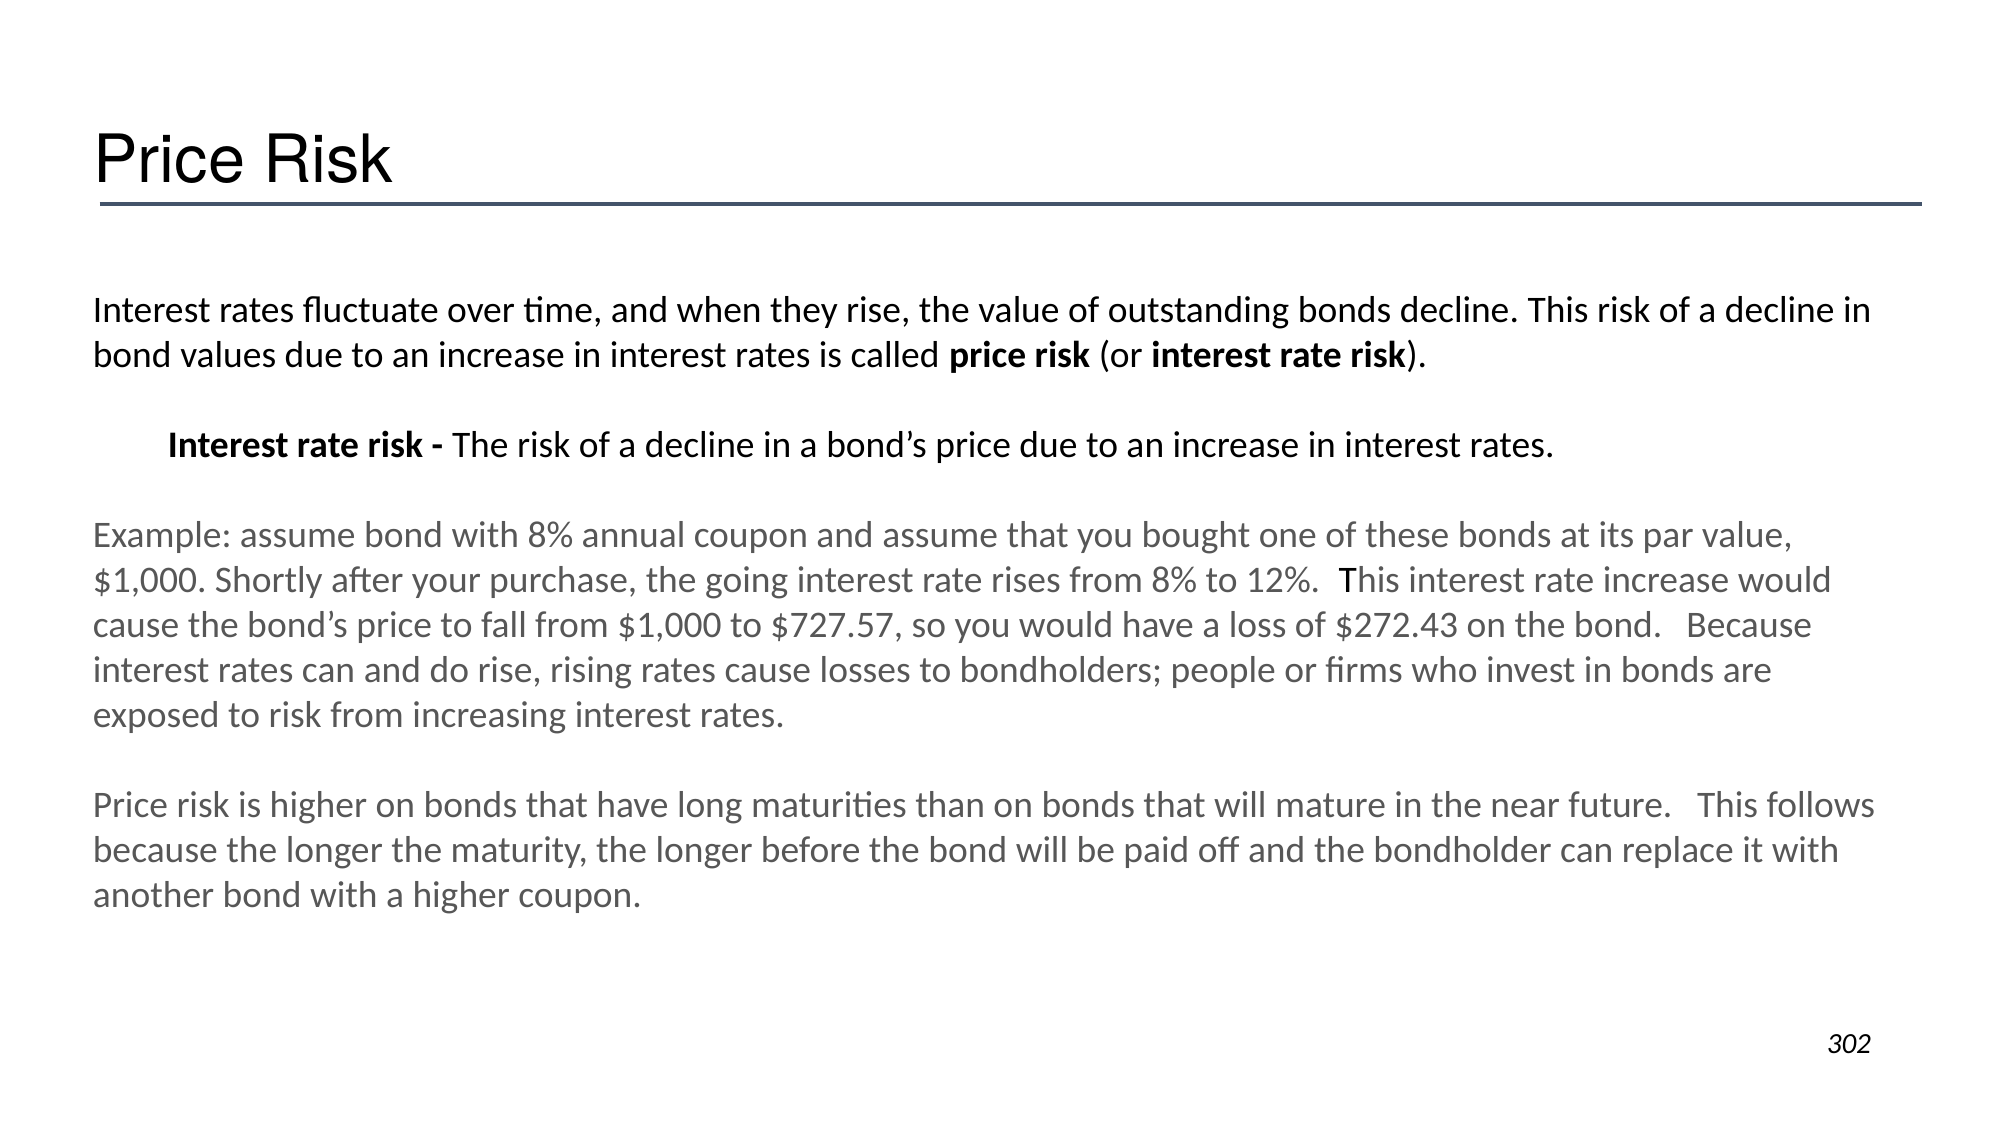

# Price Risk
Interest rates fluctuate over time, and when they rise, the value of outstanding bonds decline. This risk of a decline in bond values due to an increase in interest rates is called price risk (or interest rate risk).

Interest rate risk - The risk of a decline in a bond’s price due to an increase in interest rates.

Example: assume bond with 8% annual coupon and assume that you bought one of these bonds at its par value, $1,000. Shortly after your purchase, the going interest rate rises from 8% to 12%.  This interest rate increase would cause the bond’s price to fall from $1,000 to $727.57, so you would have a loss of $272.43 on the bond.   Because interest rates can and do rise, rising rates cause losses to bondholders; people or firms who invest in bonds are exposed to risk from increasing interest rates.

Price risk is higher on bonds that have long maturities than on bonds that will mature in the near future.   This follows because the longer the maturity, the longer before the bond will be paid off and the bondholder can replace it with another bond with a higher coupon.